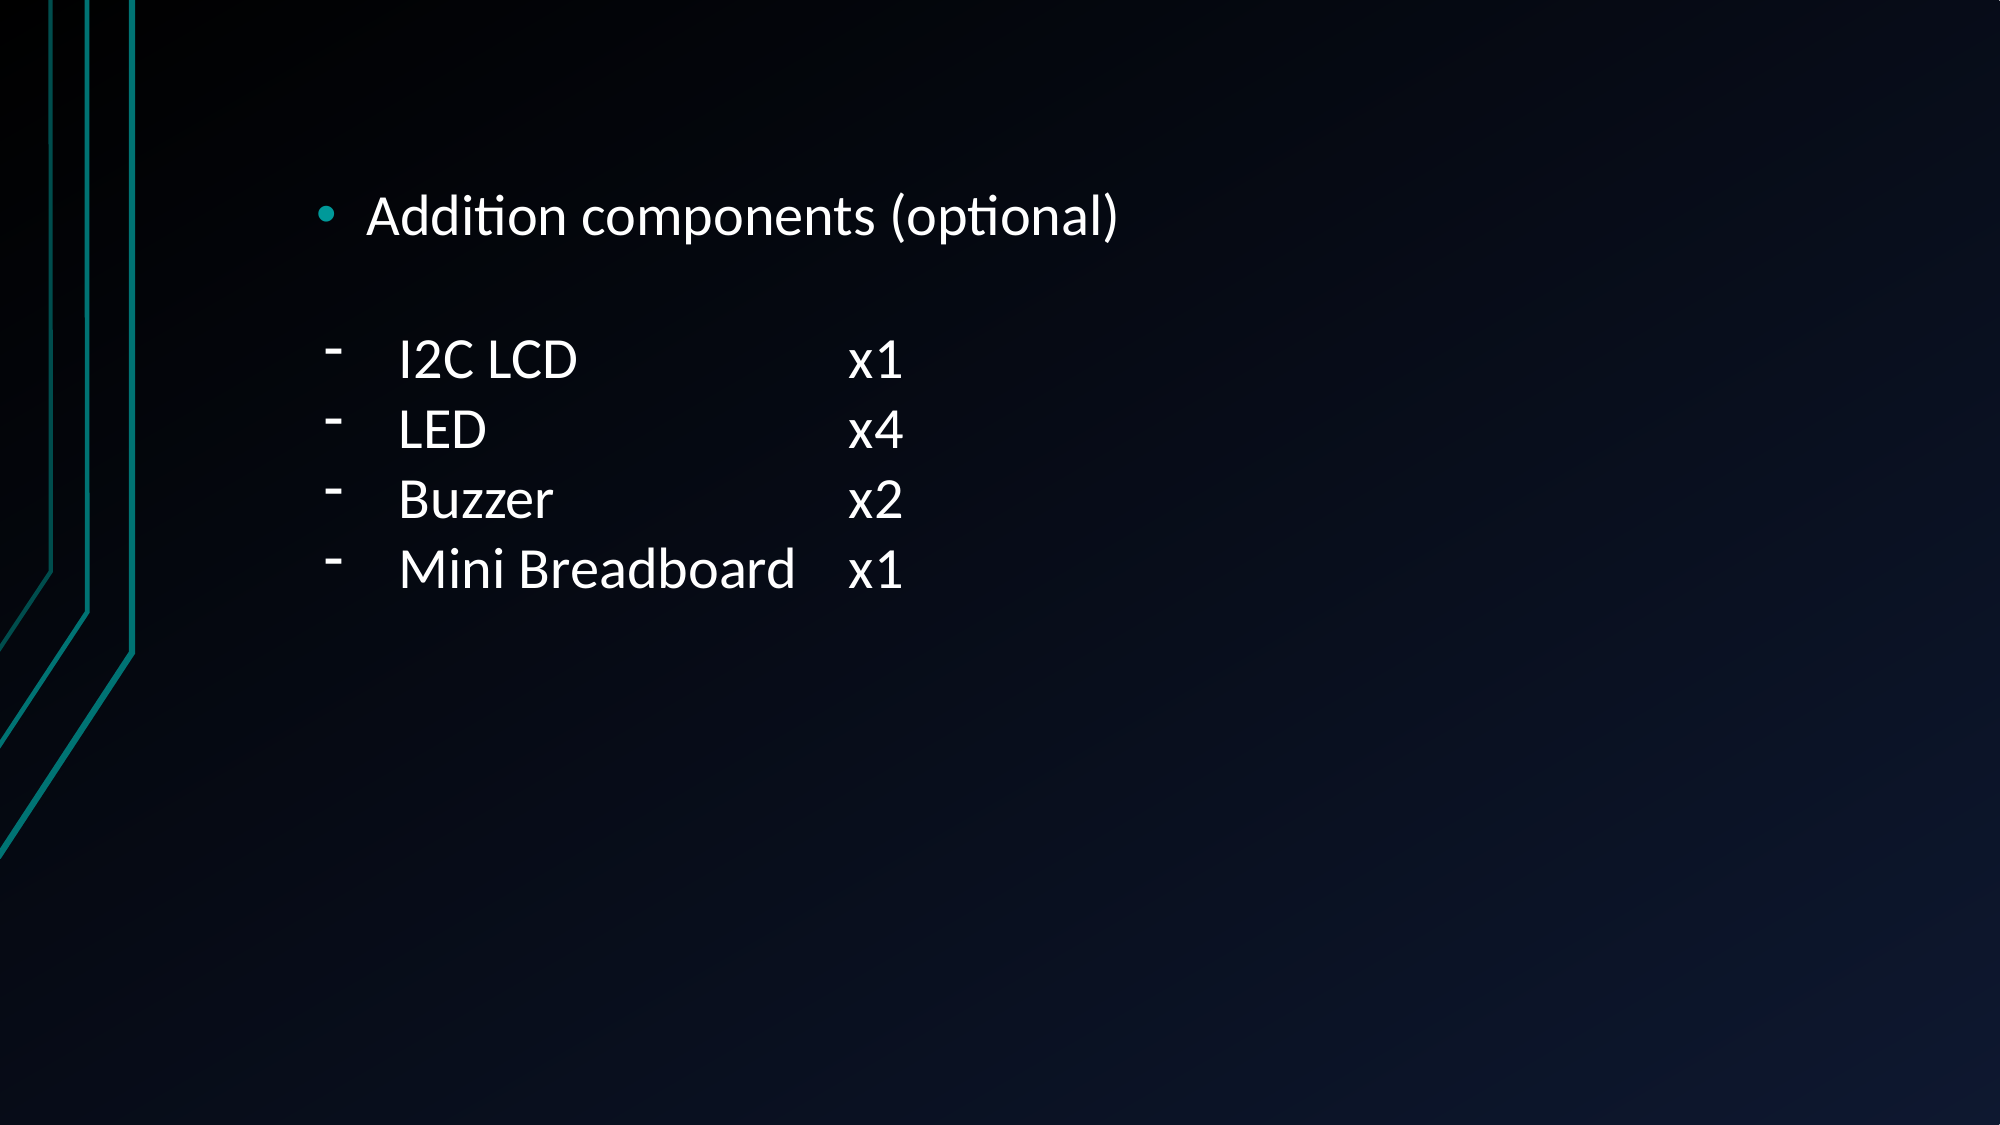

Addition components (optional)
I2C LCD		x1
LED			x4
Buzzer		x2
Mini Breadboard	x1